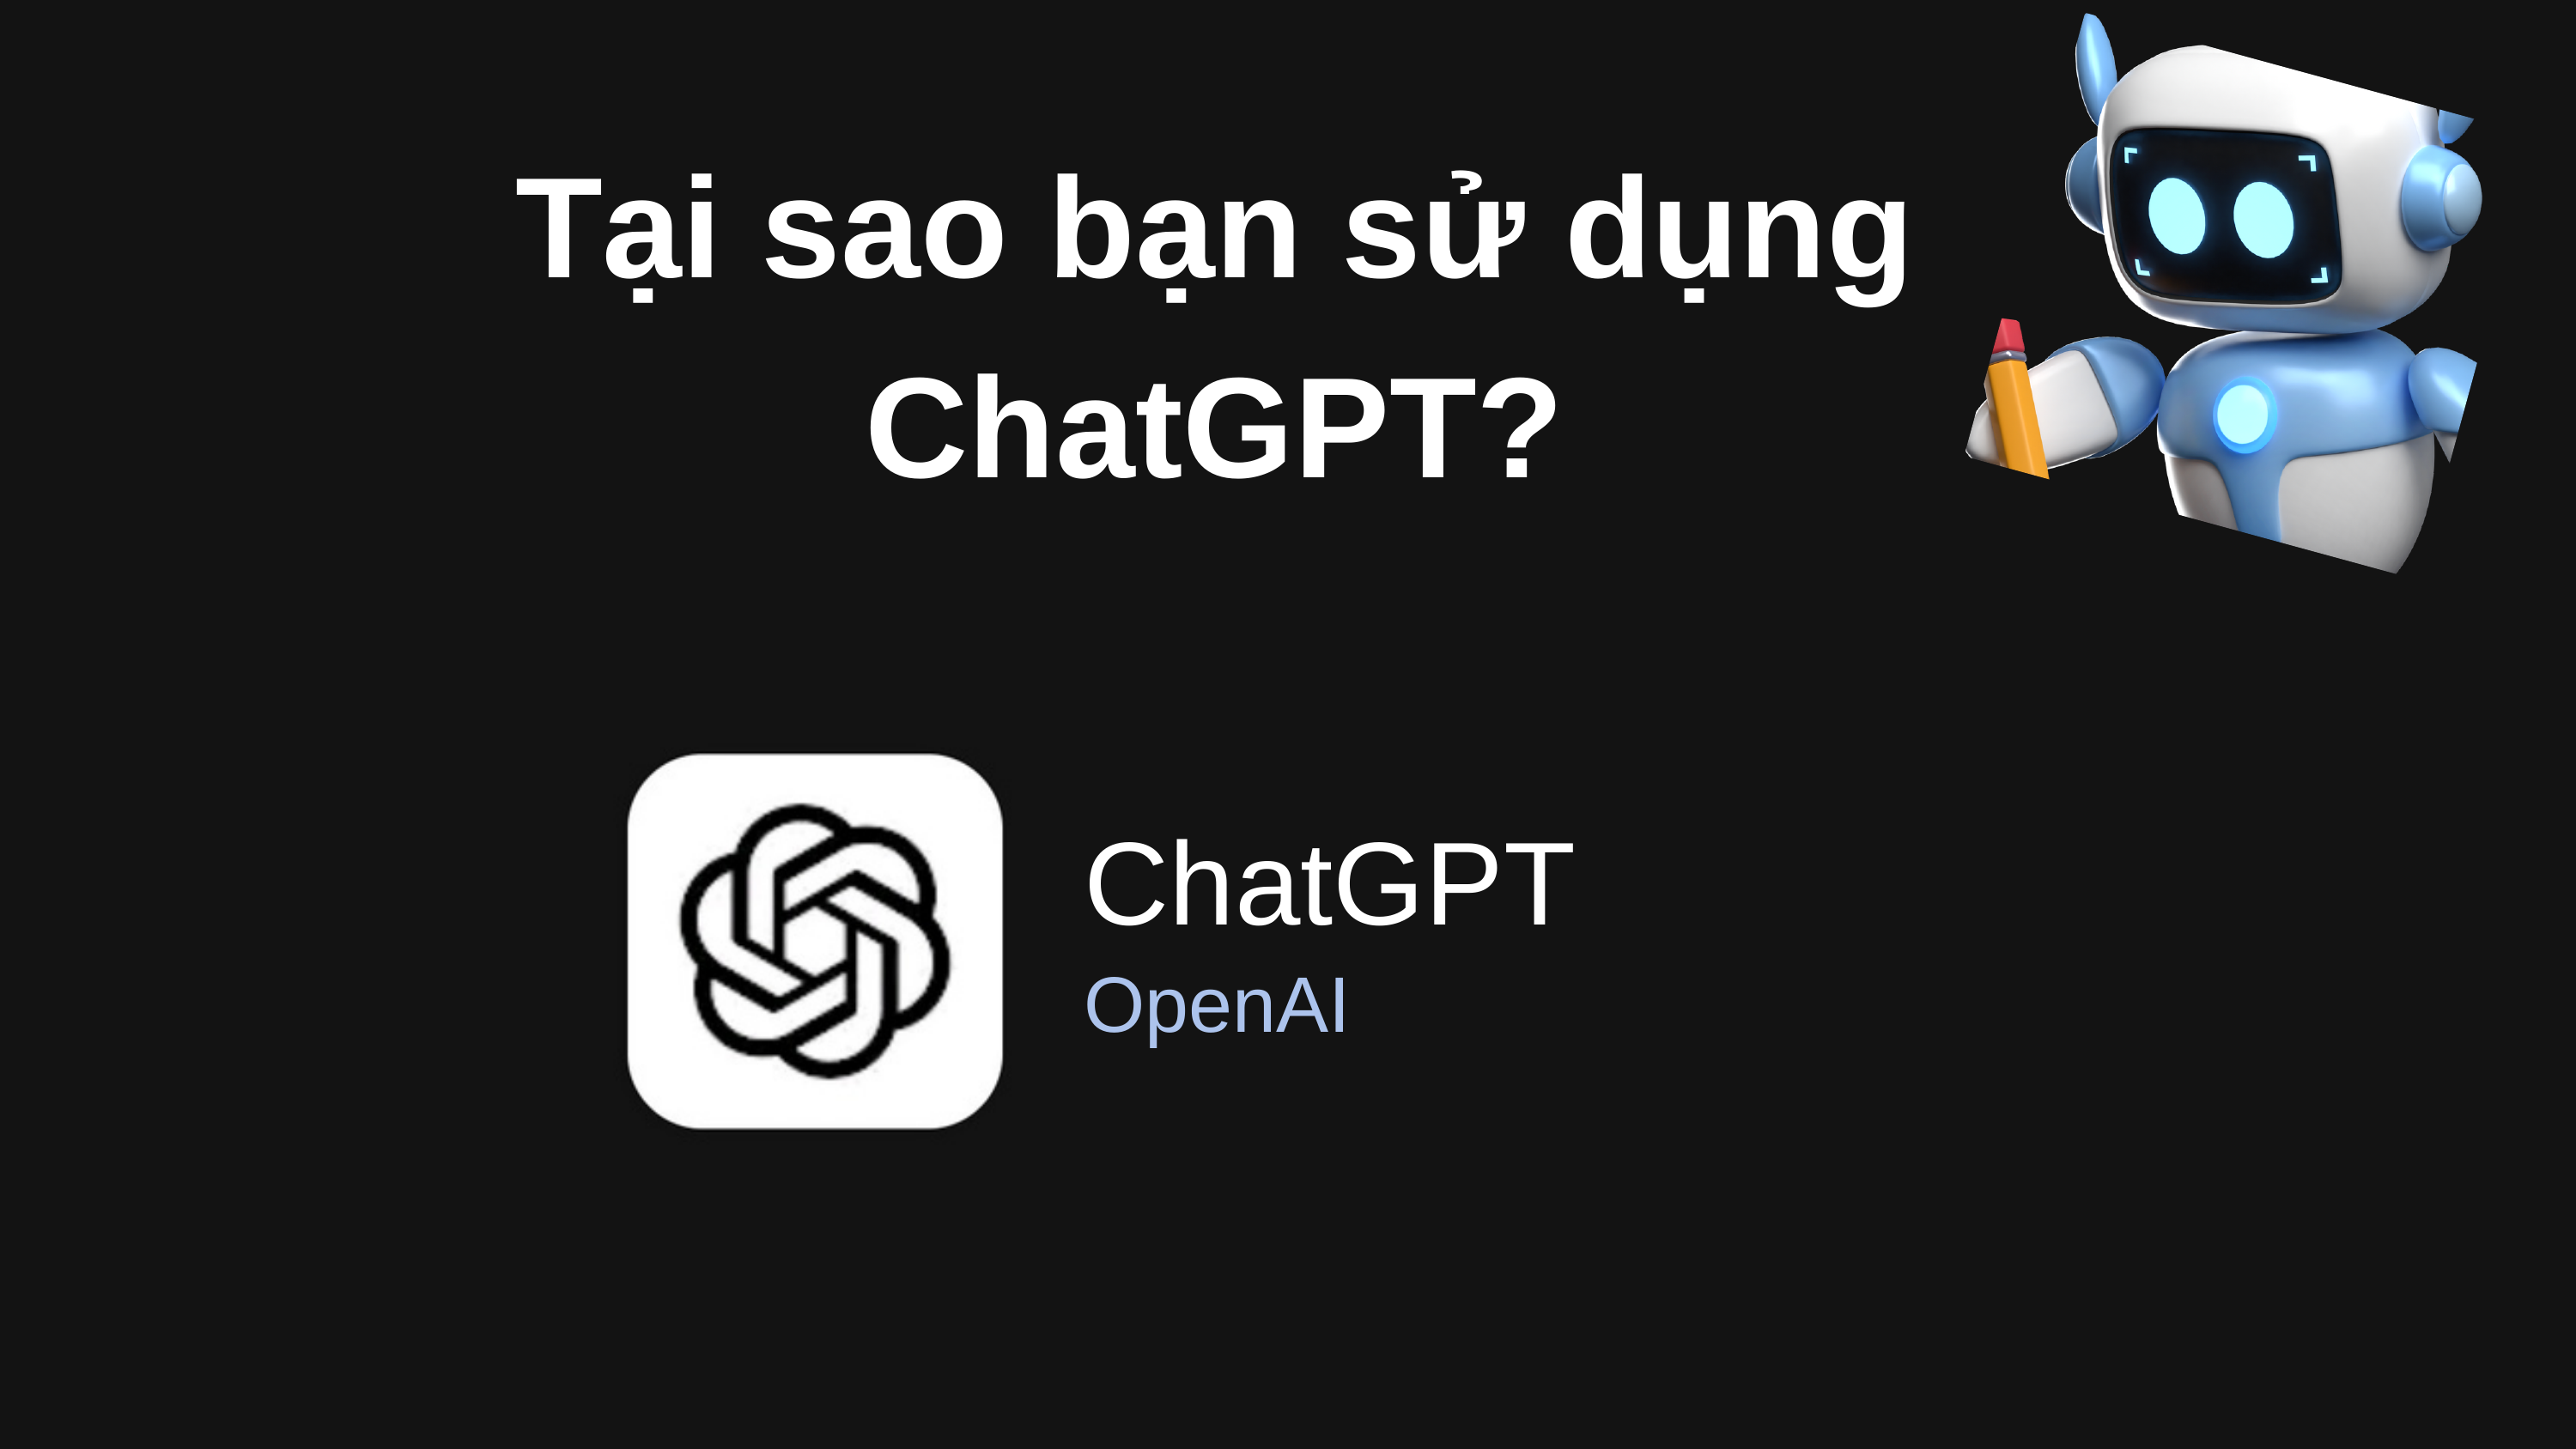

Tại sao bạn sử dụng ChatGPT?

ChatGPT
OpenAI